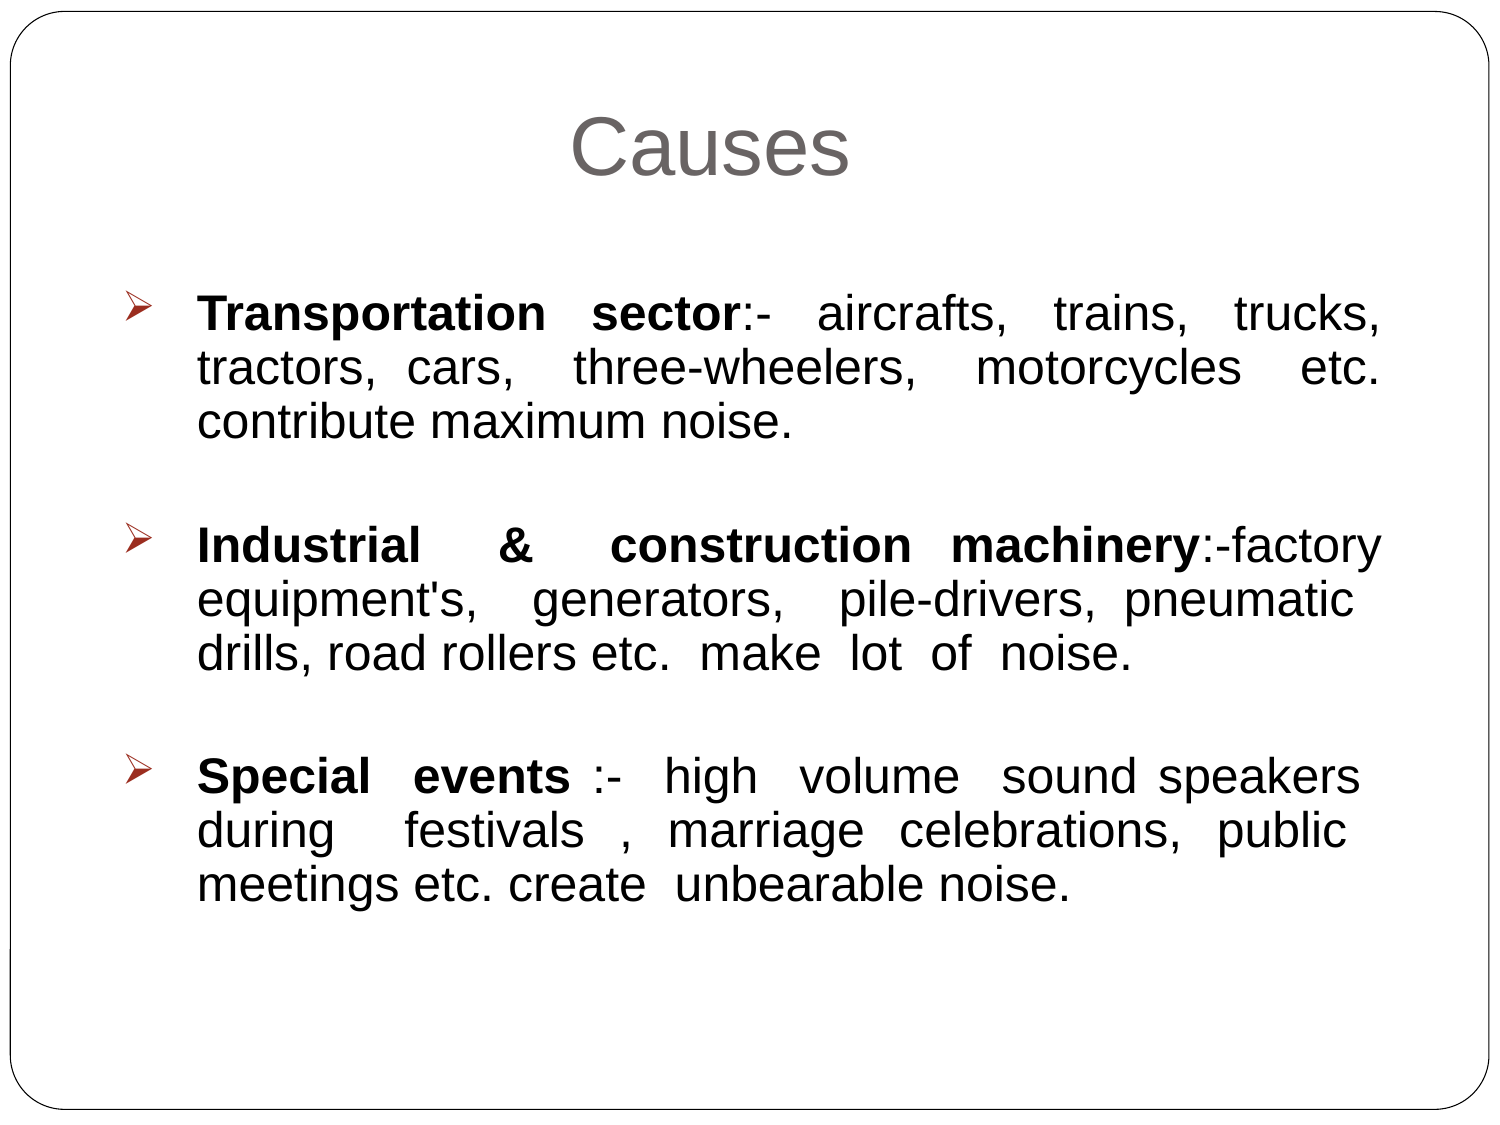

# Causes

Transportation sector:- aircrafts, trains, trucks, tractors, cars,  three-wheelers,  motorcycles  etc. contribute maximum noise.

Industrial  &  construction machinery:-factory equipment's,  generators,  pile-drivers, pneumatic  drills, road rollers etc.  make  lot  of  noise.

Special  events :-  high  volume  sound speakers  during  festivals , marriage celebrations, public  meetings etc. create  unbearable noise.